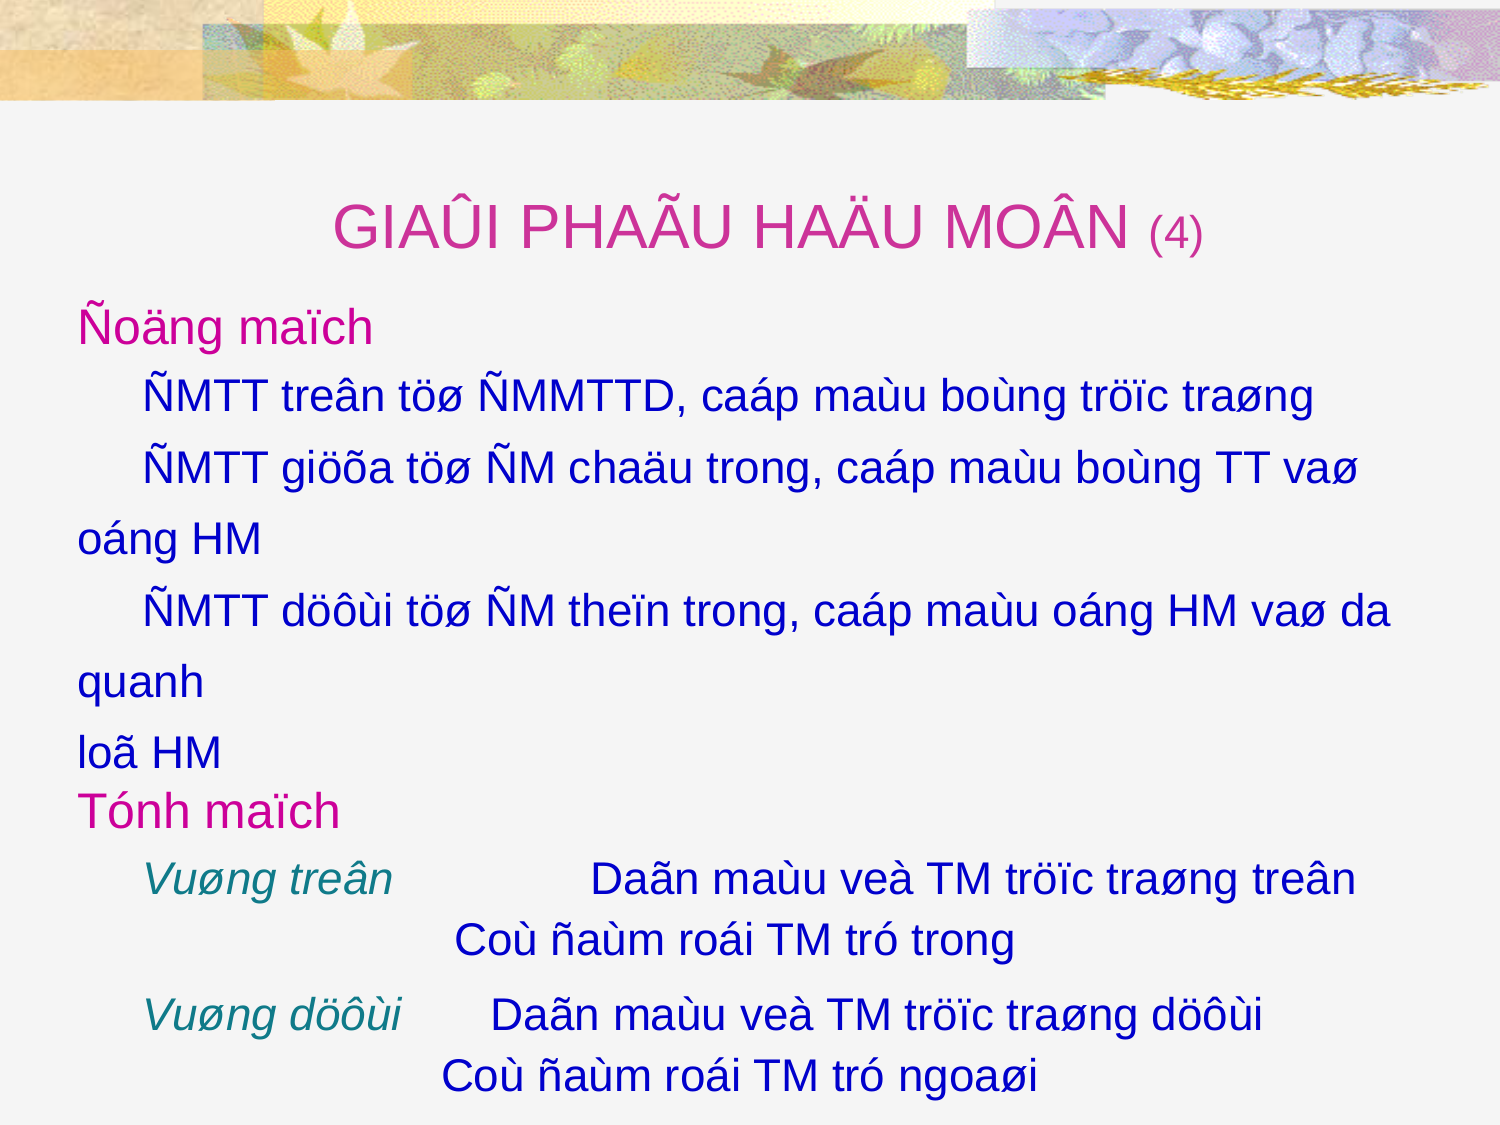

# GIAÛI PHAÃU HAÄU MOÂN (4)
Ñoäng maïch
	ÑMTT treân töø ÑMMTTD, caáp maùu boùng tröïc traøng
	ÑMTT giöõa töø ÑM chaäu trong, caáp maùu boùng TT vaø oáng HM
	ÑMTT döôùi töø ÑM theïn trong, caáp maùu oáng HM vaø da quanh 				                                                         loã HM
Tónh maïch
	Vuøng treân	     Daãn maùu veà TM tröïc traøng treân
			           Coù ñaùm roái TM tró trong
	Vuøng döôùi       Daãn maùu veà TM tröïc traøng döôùi
 			     Coù ñaùm roái TM tró ngoaøi